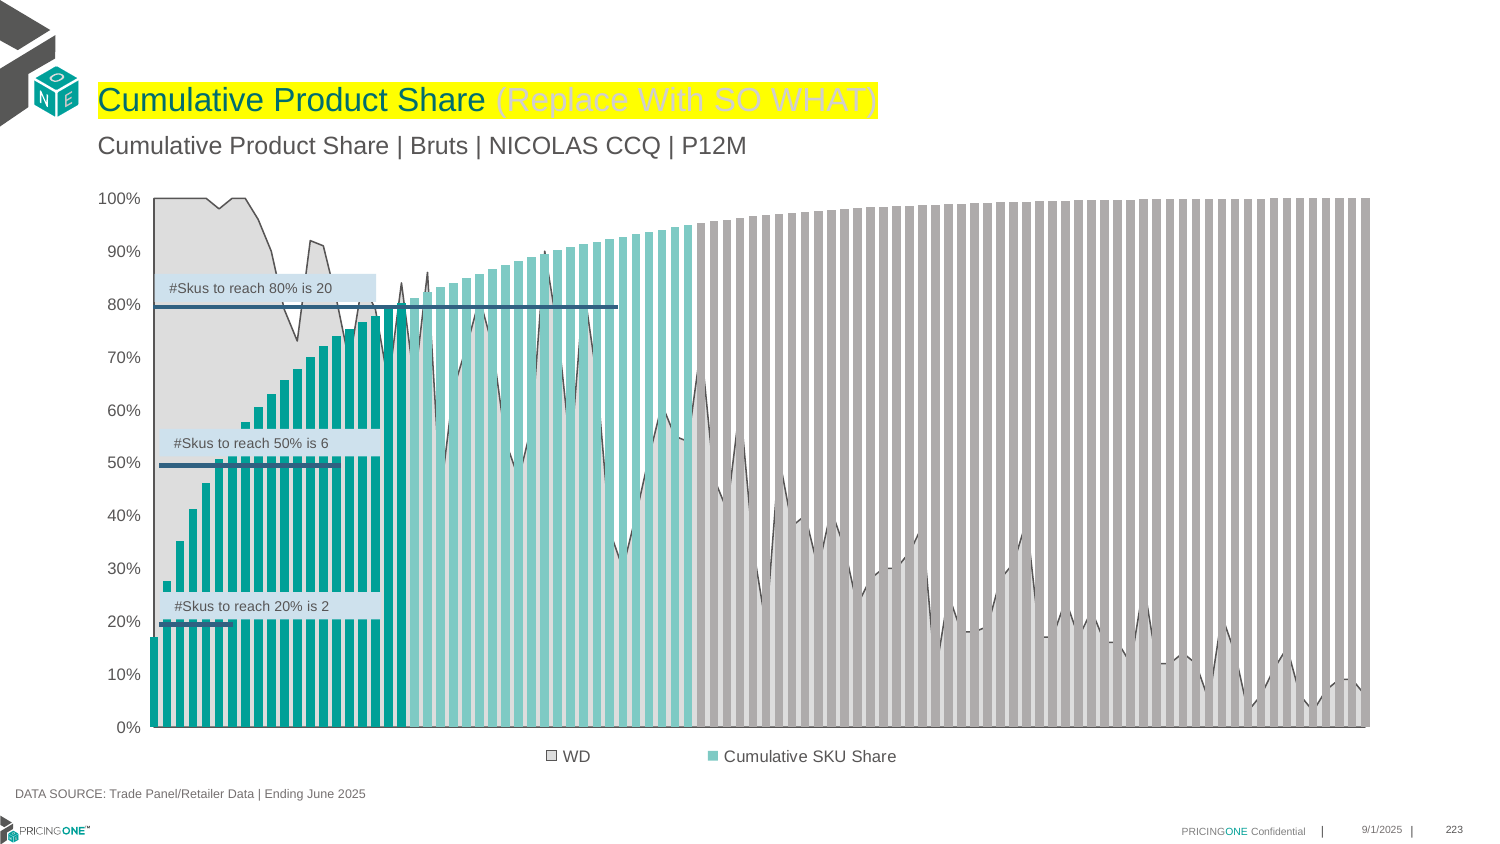

# Cumulative Product Share (Replace With SO WHAT)
Cumulative Product Share | Bruts | NICOLAS CCQ | P12M

### Chart

| Category | WD | Cumulative SKU Share |
|---|---|---|
| Ruinart | 1.0 | 0.17069775992016598 |
| Nicolas | 1.0 | 0.27534752313173494 |
| Deutz | 1.0 | 0.35196565035846533 |
| Heidsieck & | 1.0 | 0.41189041203813126 |
| De Bligny | 1.0 | 0.4620492922608262 |
| Laurent Per | 0.98 | 0.5070215867013315 |
| Ayala | 1.0 | 0.5422236228192268 |
| Canard Duch | 1.0 | 0.5771991561403049 |
| Bollinger | 0.96 | 0.6047624675017728 |
| Taittinger | 0.9 | 0.6303343049975053 |
| Ruinart | 0.79 | 0.655875504433765 |
| Ruinart | 0.73 | 0.6779972775895726 |
| Besserat De | 0.92 | 0.6994450134369776 |
| Demoiselle | 0.91 | 0.7199090487320221 |
| Deutz | 0.81 | 0.7396191689207525 |
| Laurent Per | 0.69 | 0.7532159020282396 |
| Pommery | 0.84 | 0.7660466836489054 |
| Savian | 0.79 | 0.778149811357091 |
| All Others | 0.65 | 0.7899542179854163 |
| Roederer | 0.84 | 0.8015430639810219 |
| Campari: Al | 0.65 | 0.8120508241637998 |
| Perrier Jou | 0.86 | 0.8222040582298205 |
| Taittinger | 0.44 | 0.831551949018269 |
| Veuve Clicq | 0.64 | 0.8404151019372007 |
| Veuve Clicq | 0.72 | 0.8490933322828855 |
| Henriot | 0.81 | 0.857550530913802 |
| Veuve Clicq | 0.72 | 0.8659672435375578 |
| Moët & Chan | 0.54 | 0.8736781865770284 |
| Roederer | 0.47 | 0.8810542993951171 |
| Ruinart | 0.57 | 0.8881448217302625 |
| Nicolas | 0.9 | 0.8947692078748567 |
| All Others | 0.75 | 0.9012841723784764 |
| All Others | 0.52 | 0.9070977441634497 |
| Deutz | 0.83 | 0.9126946610992935 |
| Canard Duch | 0.66 | 0.9179075080753171 |
| Roederer | 0.37 | 0.9227603578525346 |
| Bollinger | 0.3 | 0.9275092570708264 |
| Roederer | 0.4 | 0.9319452103959313 |
| Nicolas Feu | 0.51 | 0.9363220760349099 |
| Lanson | 0.61 | 0.9406912821590203 |
| De Venoge | 0.55 | 0.9449379360452393 |
| Piper Heids | 0.54 | 0.9489154126946612 |
| Henriot | 0.72 | 0.9525700955032084 |
| Canard Duch | 0.47 | 0.9562105534984289 |
| Campari: Al | 0.41 | 0.9598455404116006 |
| Nicolas | 0.61 | 0.962886367814281 |
| Canard Duch | 0.34 | 0.9657083519350125 |
| Krug | 0.19 | 0.9684493640414228 |
| Vranken | 0.51 | 0.9706268546968146 |
| Moët & Chan | 0.38 | 0.9727879321060603 |
| De Venoge | 0.4 | 0.9747597100764201 |
| All Others | 0.3 | 0.9766165953237568 |
| Canard Duch | 0.41 | 0.9782710505352907 |
| Nicolas | 0.34 | 0.9798543816801912 |
| De Venoge | 0.23 | 0.9813884730866532 |
| All Others | 0.28 | 0.9825942995701918 |
| Roederer | 0.3 | 0.9837082118753119 |
| Nicolas | 0.3 | 0.9847706960091739 |
| Roederer | 0.33 | 0.9858277090609873 |
| Pommery | 0.38 | 0.9868518956205082 |
| Deutz | 0.1 | 0.9878695168815708 |
| Roederer | 0.25 | 0.9888203909416389 |
| Roederer | 0.18 | 0.9897034235843029 |
| Laurent Per | 0.18 | 0.9905481586526257 |
| Ruinart | 0.19 | 0.9913578787958367 |
| Nicolas | 0.28 | 0.992162127856999 |
| Laurent Per | 0.31 | 0.992963094268932 |
| Canard Duch | 0.39 | 0.9937115382931974 |
| Nicolas Feu | 0.17 | 0.9943965177656975 |
| Veuve Clicq | 0.17 | 0.9950661782084612 |
| Demoiselle | 0.24 | 0.9956143806297433 |
| Moët & Chan | 0.17 | 0.9961067780141284 |
| All Others | 0.22 | 0.9964831884590806 |
| Henriot | 0.16 | 0.9968519393891645 |
| Pommery | 0.16 | 0.9971637910659418 |
| Pommery | 0.12 | 0.9974647005786216 |
| All Others | 0.27 | 0.9977404431138772 |
| Nicolas | 0.12 | 0.9980129029999036 |
| Ruinart | 0.12 | 0.9982700438561937 |
| Martel | 0.14 | 0.9984856044889133 |
| Lanson | 0.12 | 0.9986814692262577 |
| Roederer | 0.05 | 0.9988740513143727 |
| All Others | 0.21 | 0.9990644449696683 |
| All Others | 0.14 | 0.9992504617593249 |
| Laurent Per | 0.03 | 0.999391615676182 |
| Moët & Chan | 0.06 | 0.9995010373171564 |
| Vranken | 0.11 | 0.9996071763089017 |
| Nicolas Feu | 0.15 | 0.9997034673529592 |
| De Venoge | 0.06 | 0.99978553358369 |
| Laurent Per | 0.03 | 0.9998402444041773 |
| Nicolas | 0.07 | 0.9998851072769768 |
| Vranken | 0.09 | 0.9999277817169568 |
| All Others | 0.09 | 0.9999649850748882 |
| Bollinger | 0.06 | 1.0 |
#Skus to reach 80% is 20
#Skus to reach 50% is 6
#Skus to reach 20% is 2
DATA SOURCE: Trade Panel/Retailer Data | Ending June 2025

9/1/2025
223